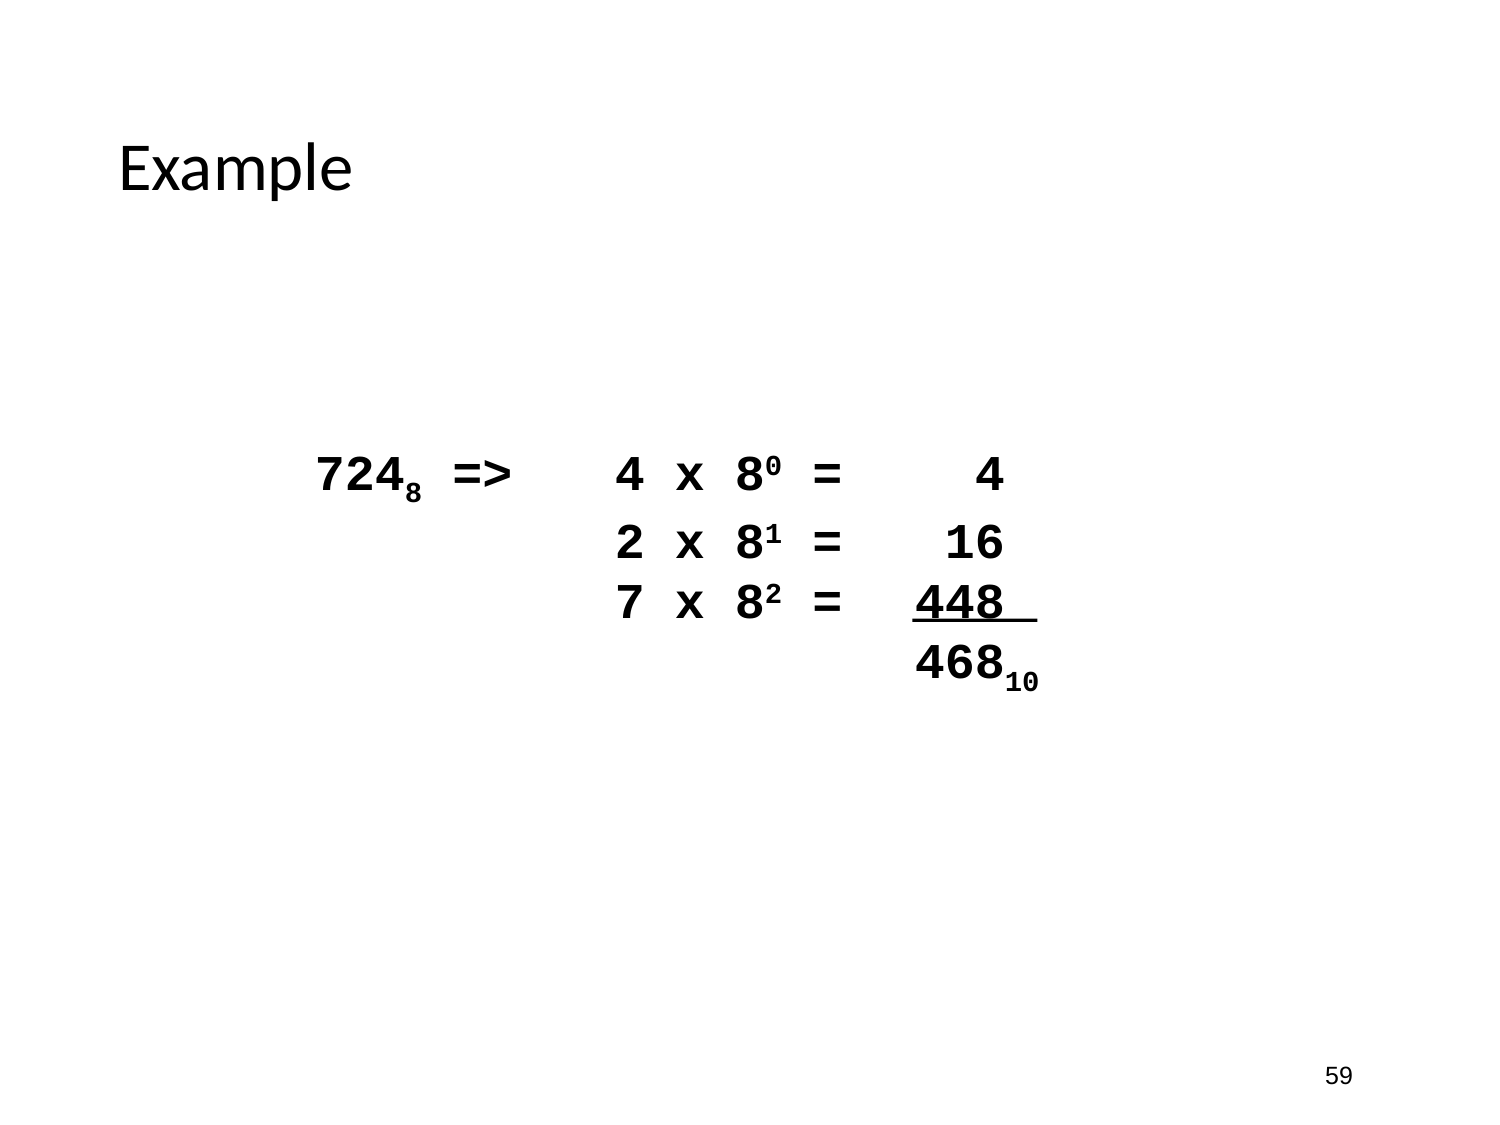

# Example
7248 => 	4 x 80 = 	  4
		2 x 81 = 	 16
		7 x 82 = 	448
				46810